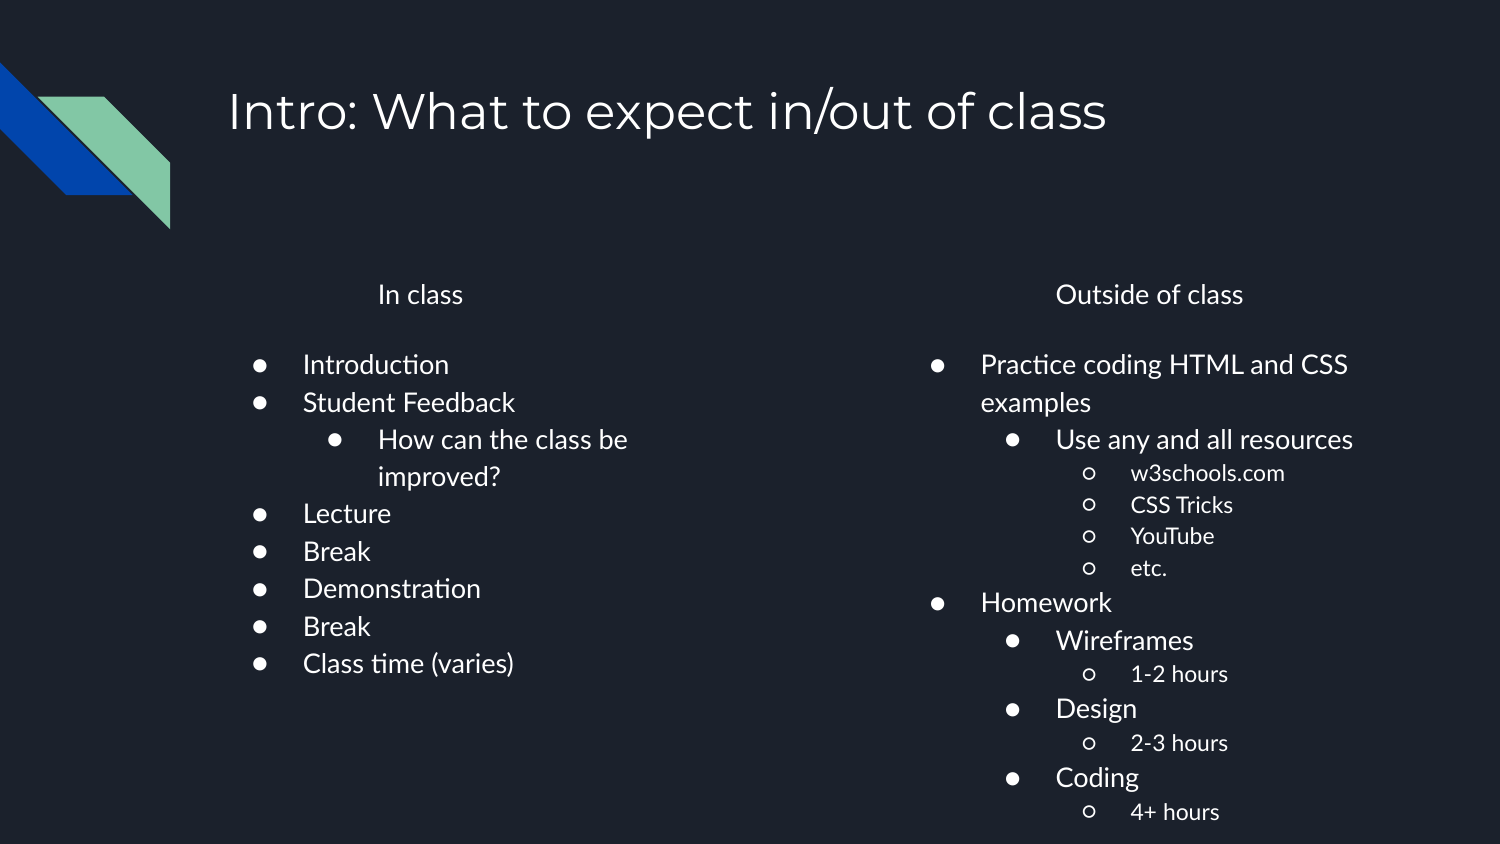

# Intro: What to expect in/out of class
In class
Introduction
Student Feedback
How can the class be improved?
Lecture
Break
Demonstration
Break
Class time (varies)
Outside of class
Practice coding HTML and CSS examples
Use any and all resources
w3schools.com
CSS Tricks
YouTube
etc.
Homework
Wireframes
1-2 hours
Design
2-3 hours
Coding
4+ hours